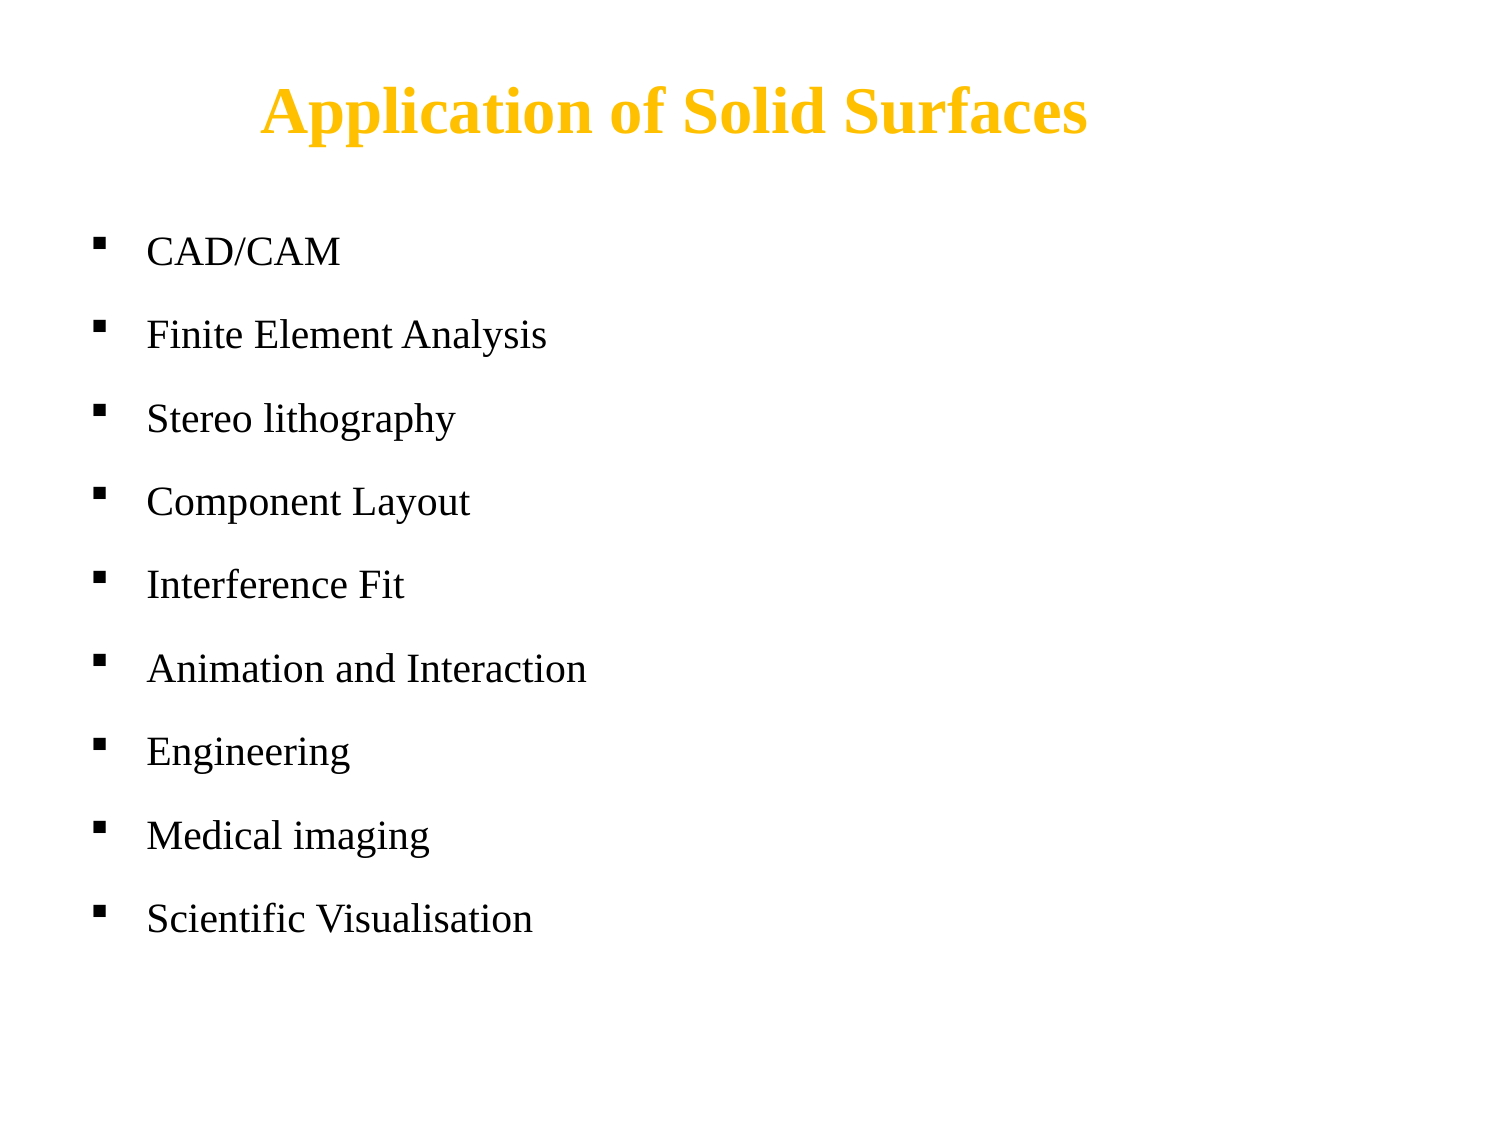

Application of Solid Surfaces
CAD/CAM
Finite Element Analysis
Stereo lithography
Component Layout
Interference Fit
Animation and Interaction
Engineering
Medical imaging
Scientific Visualisation